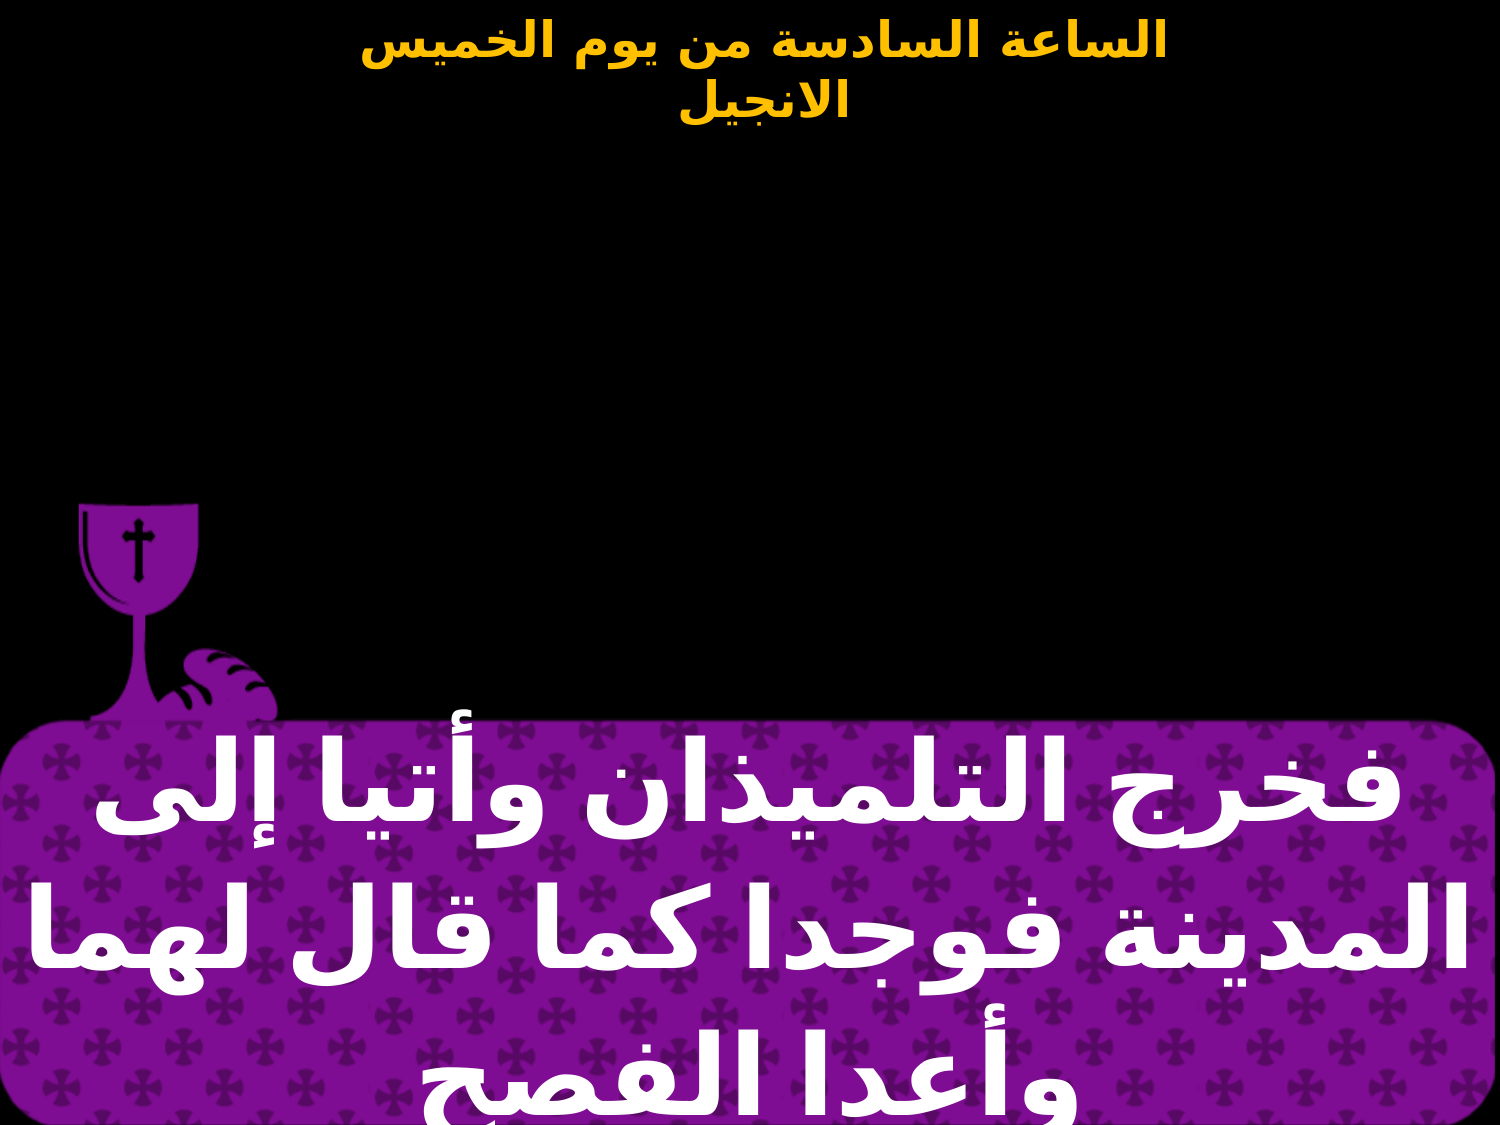

| فخرج التلميذان وأتيا إلى المدينة فوجدا كما قال لهما وأعدا الفصح |
| --- |